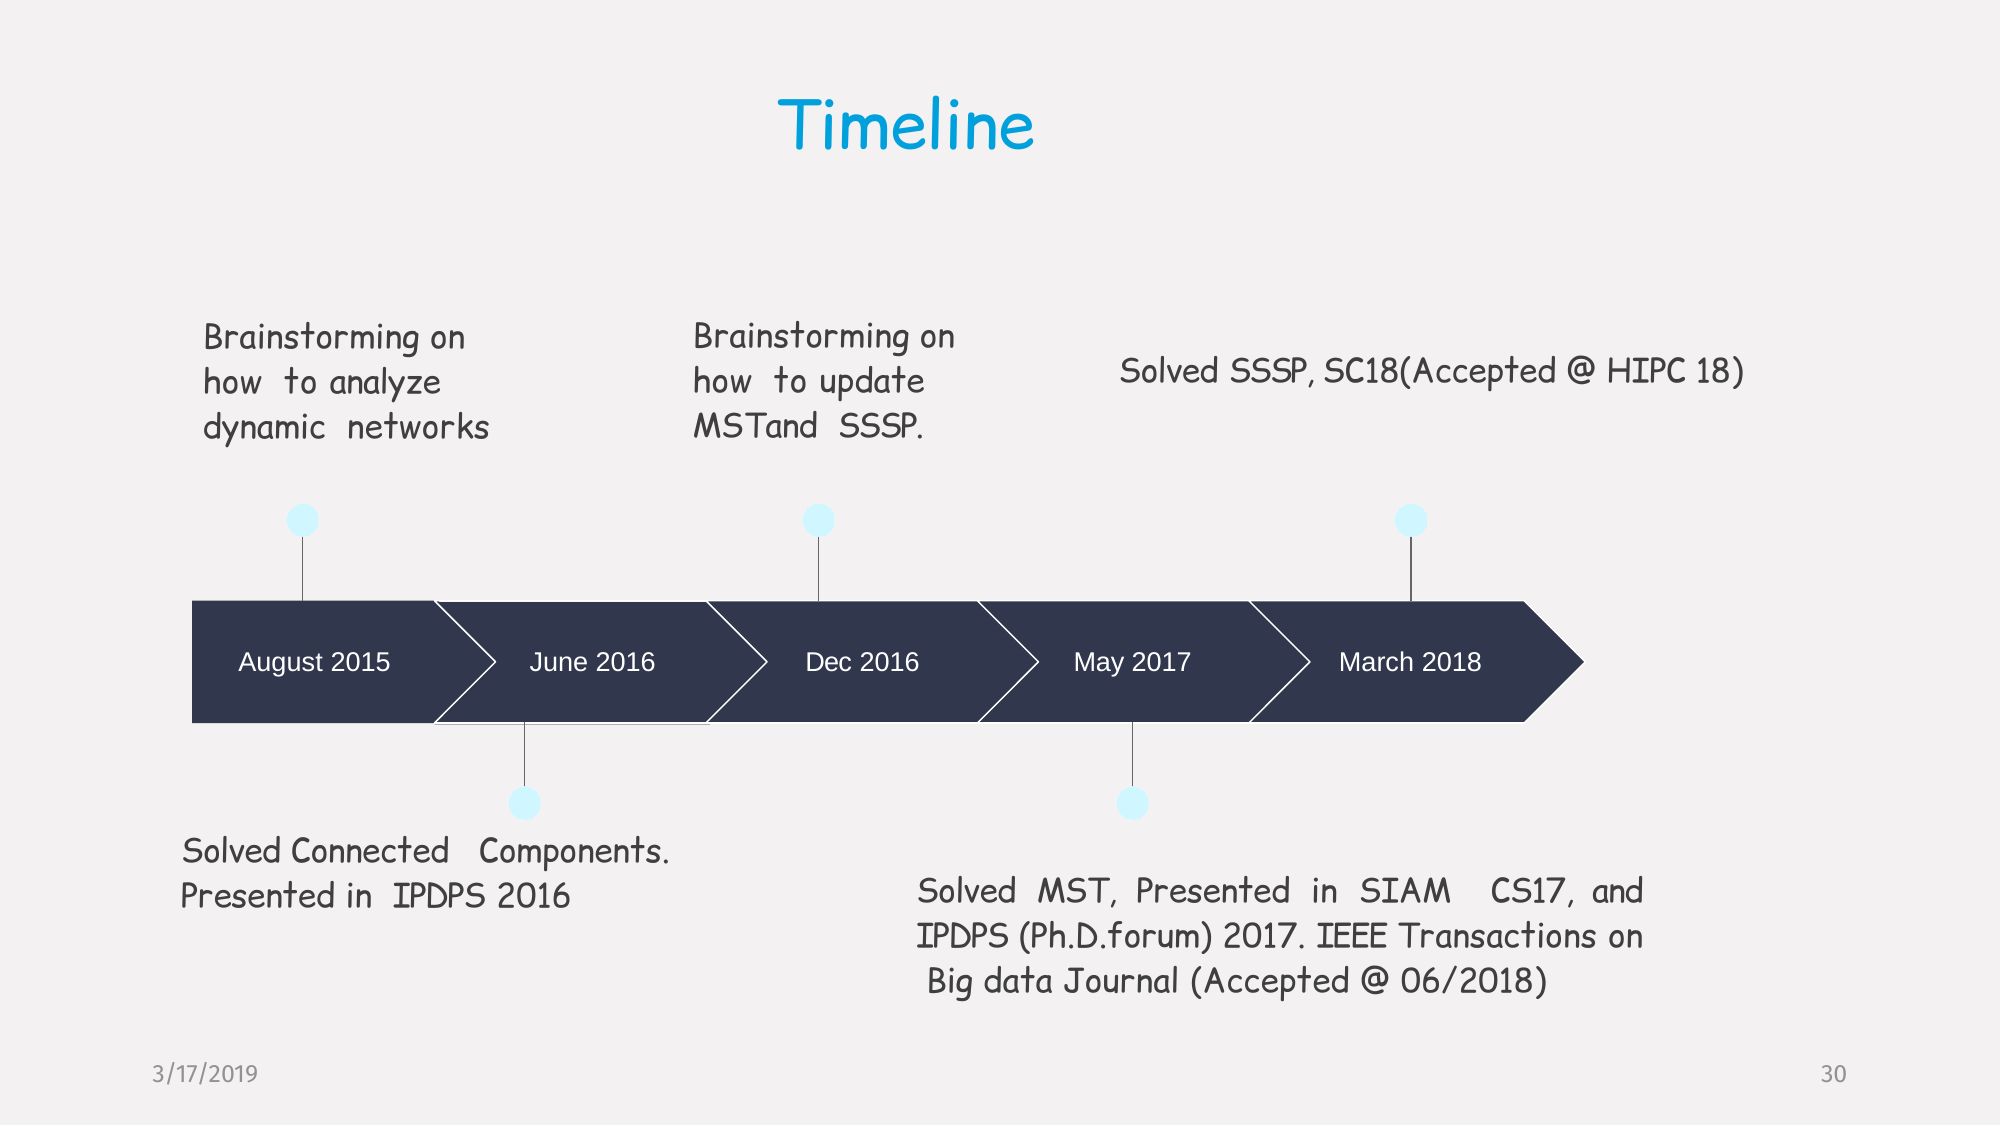

Timeline
Brainstorming on how  to analyze dynamic  networks
Brainstorming on how  to update MSTand  SSSP.
Solved SSSP, SC18(Accepted @ HIPC 18)

August 2015
June 2016
Dec 2016
May 2017
March 2018

Solved Connected   Components. Presented in  IPDPS 2016
Solved MST, Presented in SIAM  CS17, and IPDPS (Ph.D.forum) 2017. IEEE Transactions on  Big data Journal (Accepted @ 06/2018)
3/17/2019
30